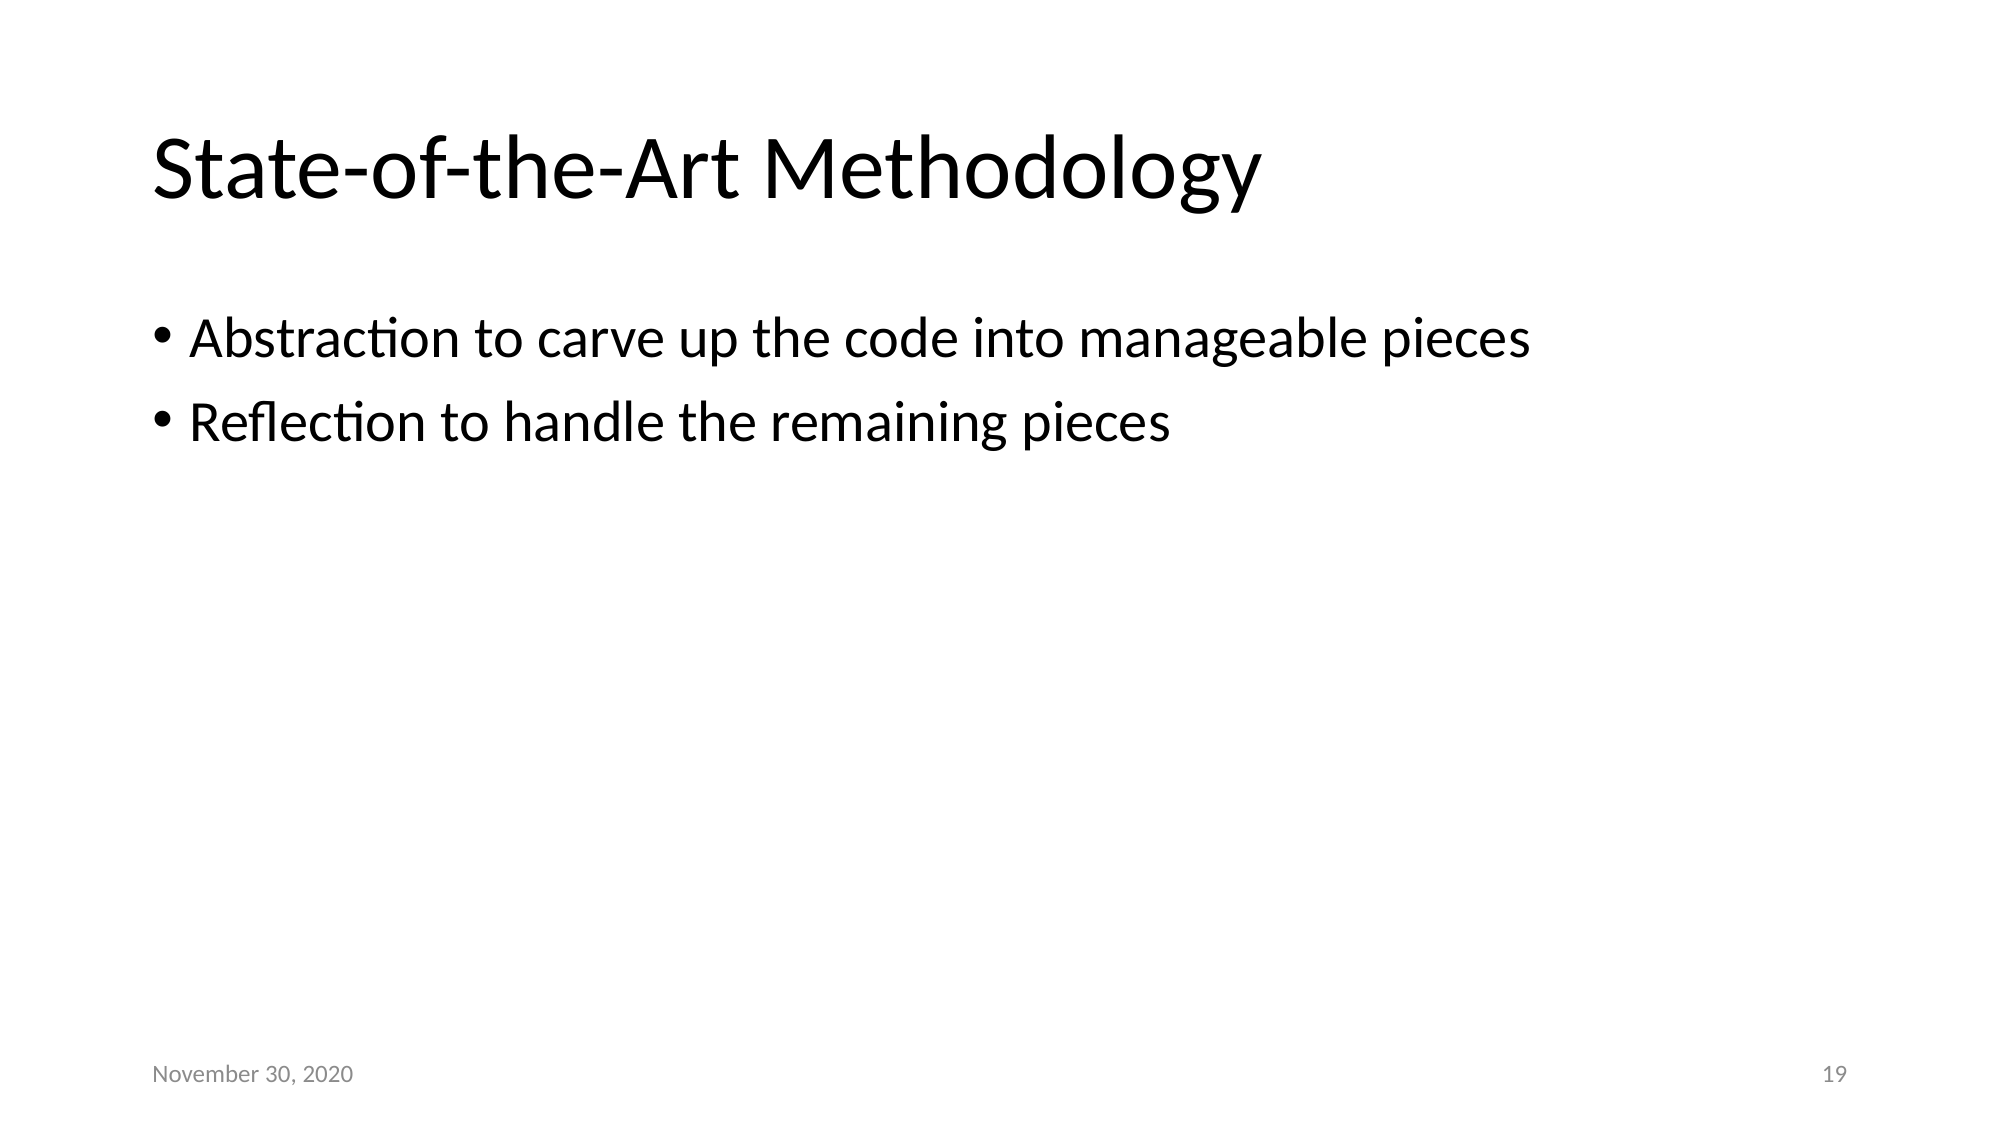

# State-of-the-Art Methodology
Abstraction to carve up the code into manageable pieces
Reflection to handle the remaining pieces

November 30, 2020
19